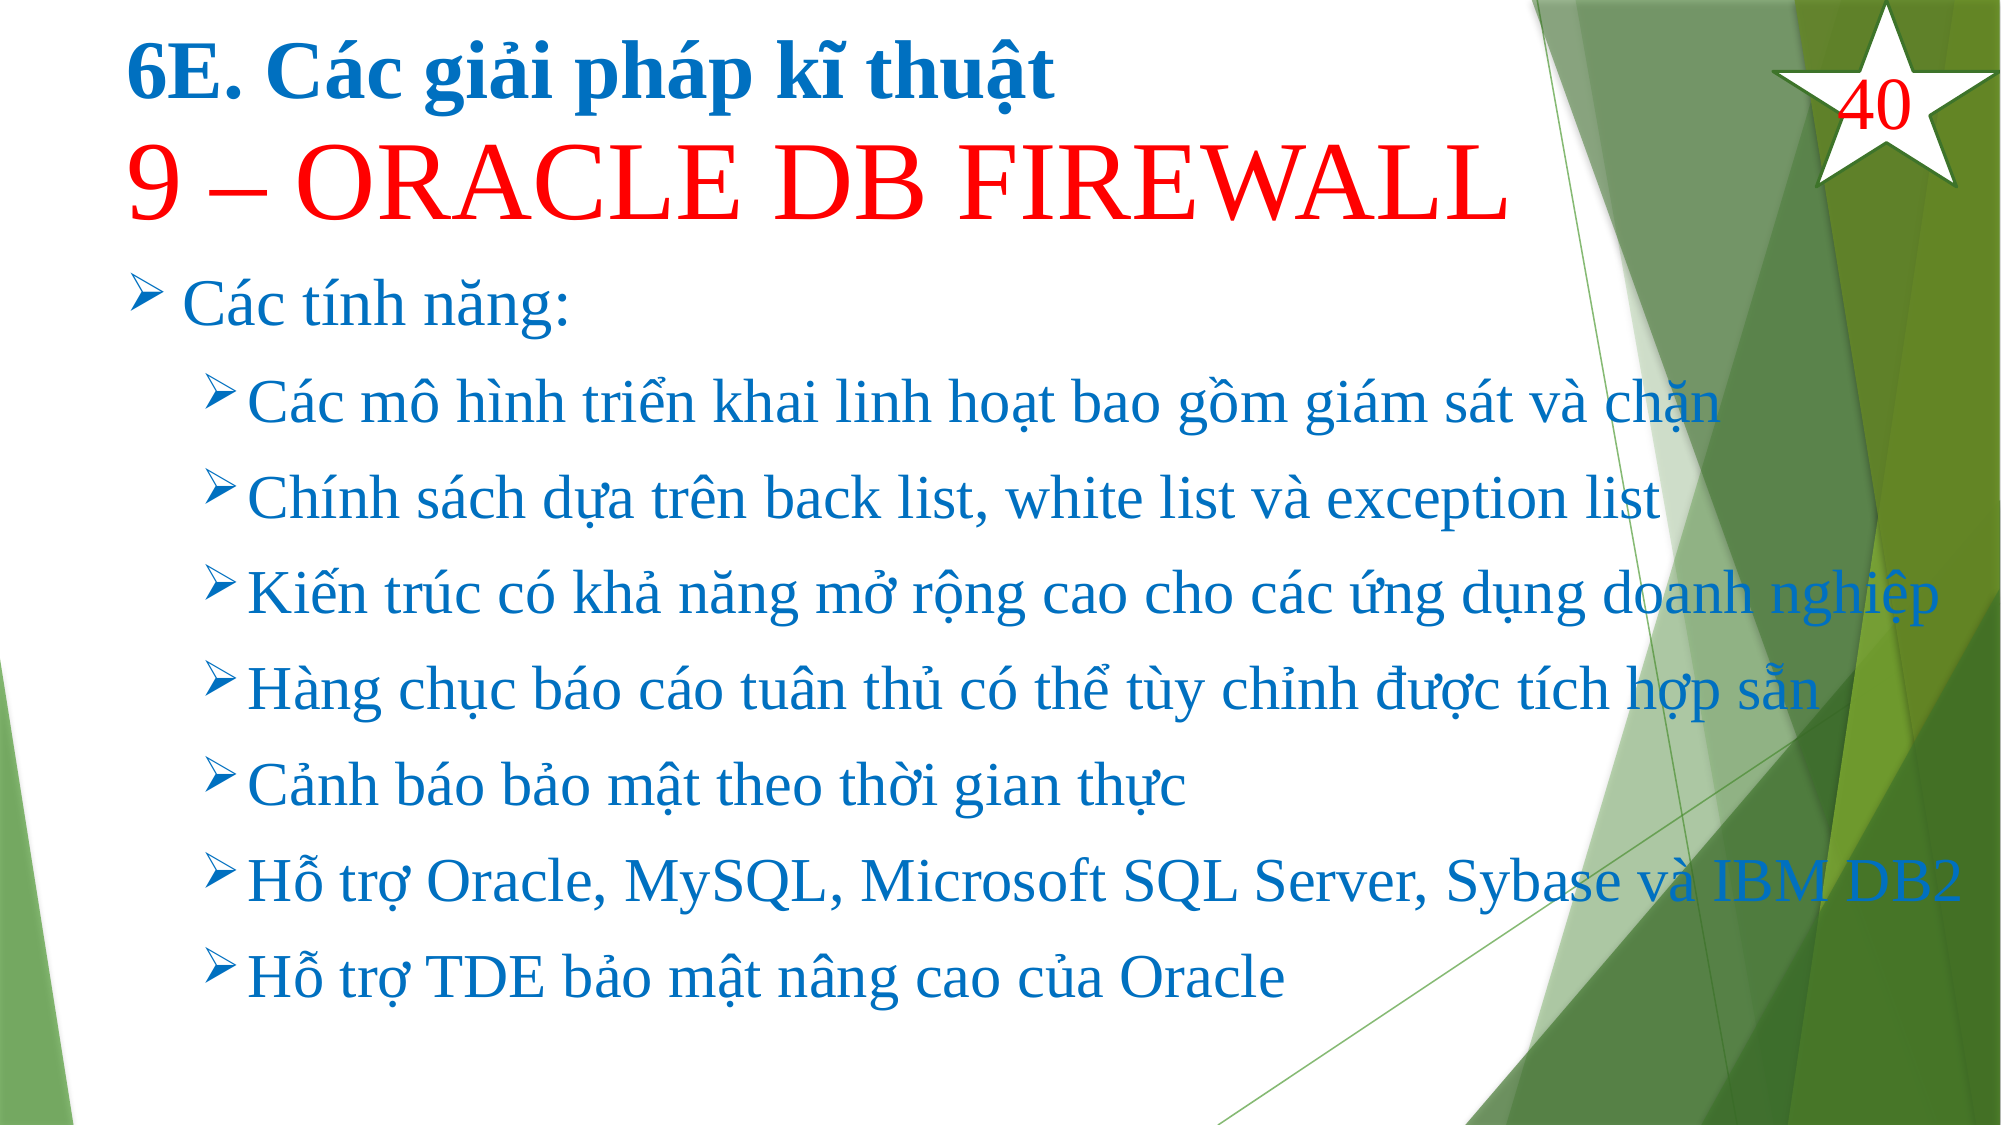

# 6E. Các giải pháp kĩ thuật
40
9 – ORACLE DB FIREWALL
Các tính năng:
Các mô hình triển khai linh hoạt bao gồm giám sát và chặn
Chính sách dựa trên back list, white list và exception list
Kiến trúc có khả năng mở rộng cao cho các ứng dụng doanh nghiệp
Hàng chục báo cáo tuân thủ có thể tùy chỉnh được tích hợp sẵn
Cảnh báo bảo mật theo thời gian thực
Hỗ trợ Oracle, MySQL, Microsoft SQL Server, Sybase và IBM DB2
Hỗ trợ TDE bảo mật nâng cao của Oracle